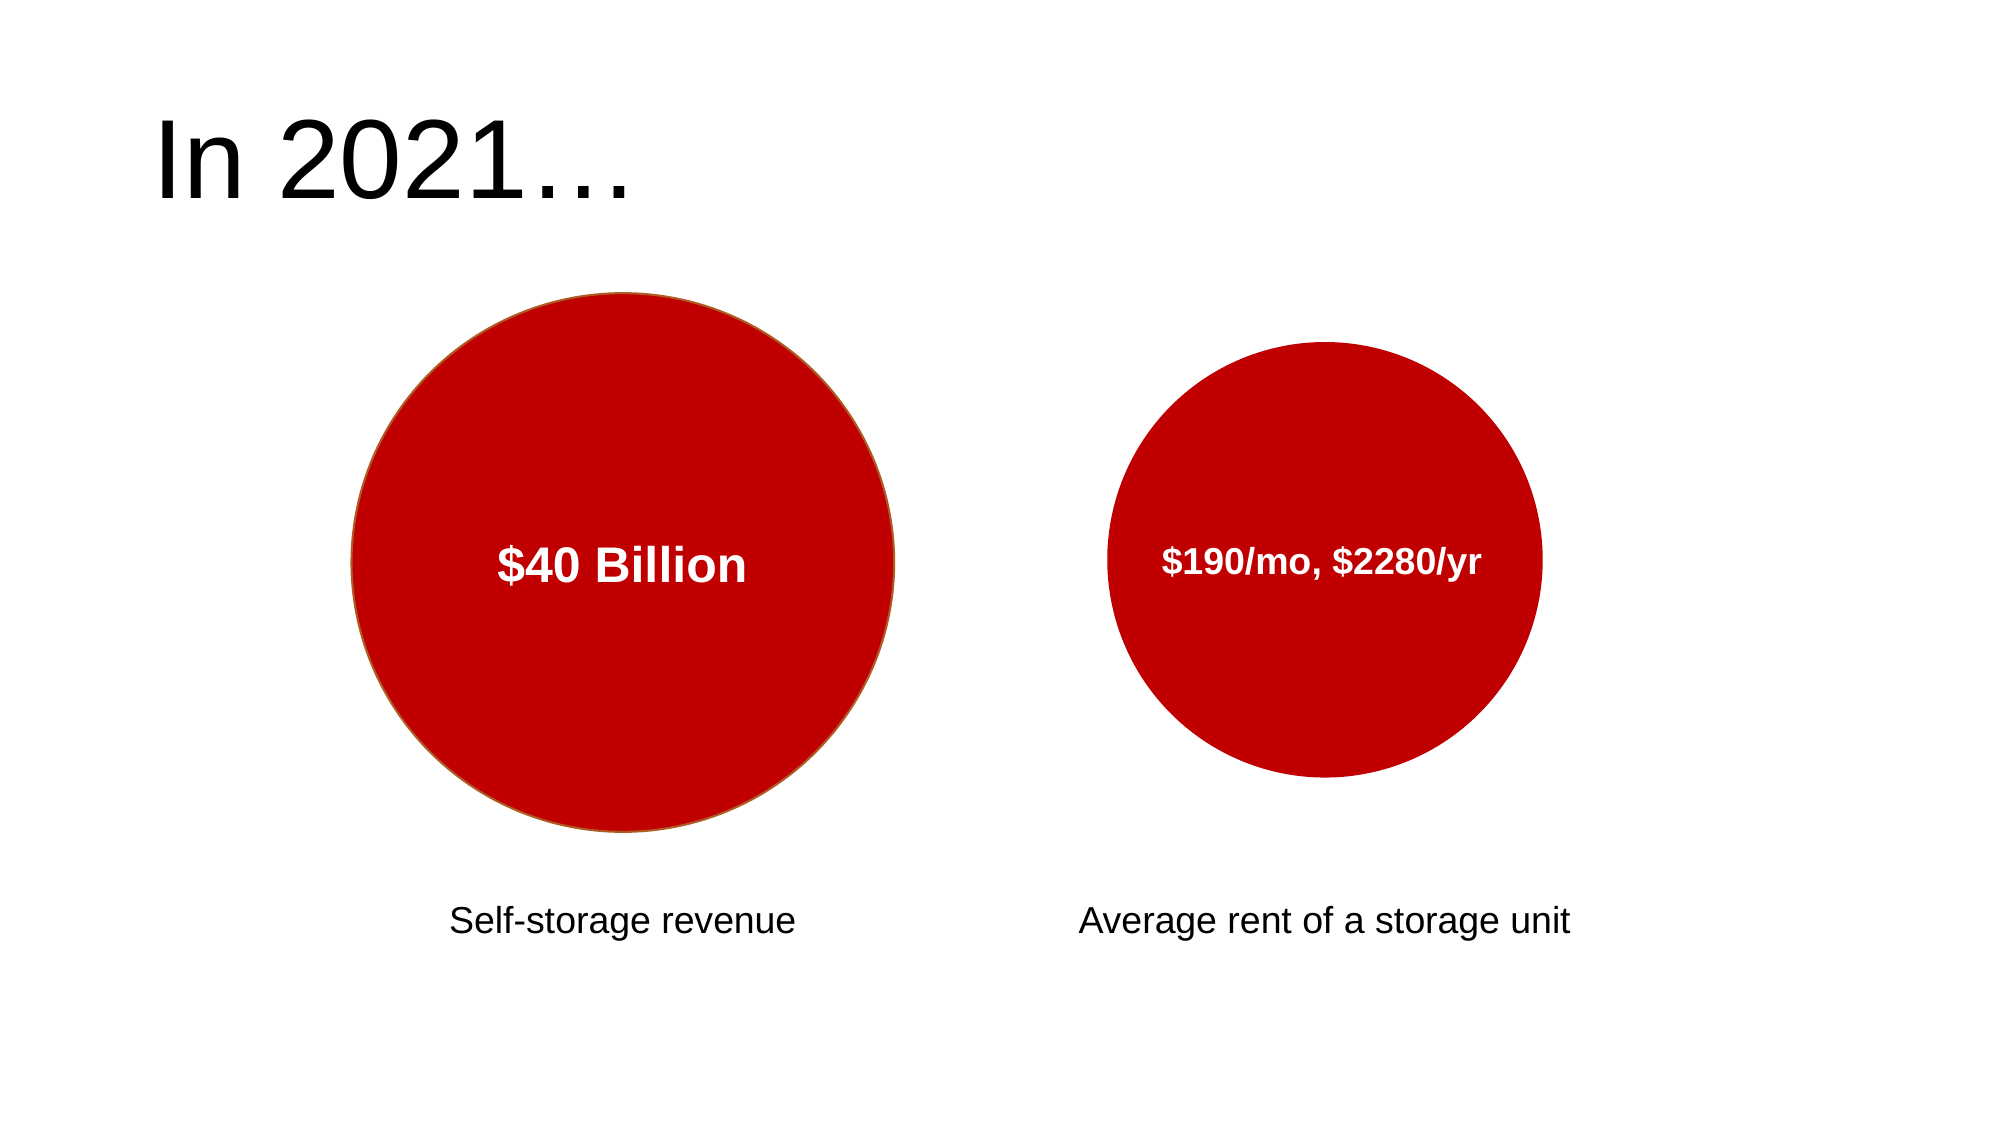

# In 2021…

$40 Billion
$190/mo, $2280/yr
Average rent of a storage unit
Self-storage revenue